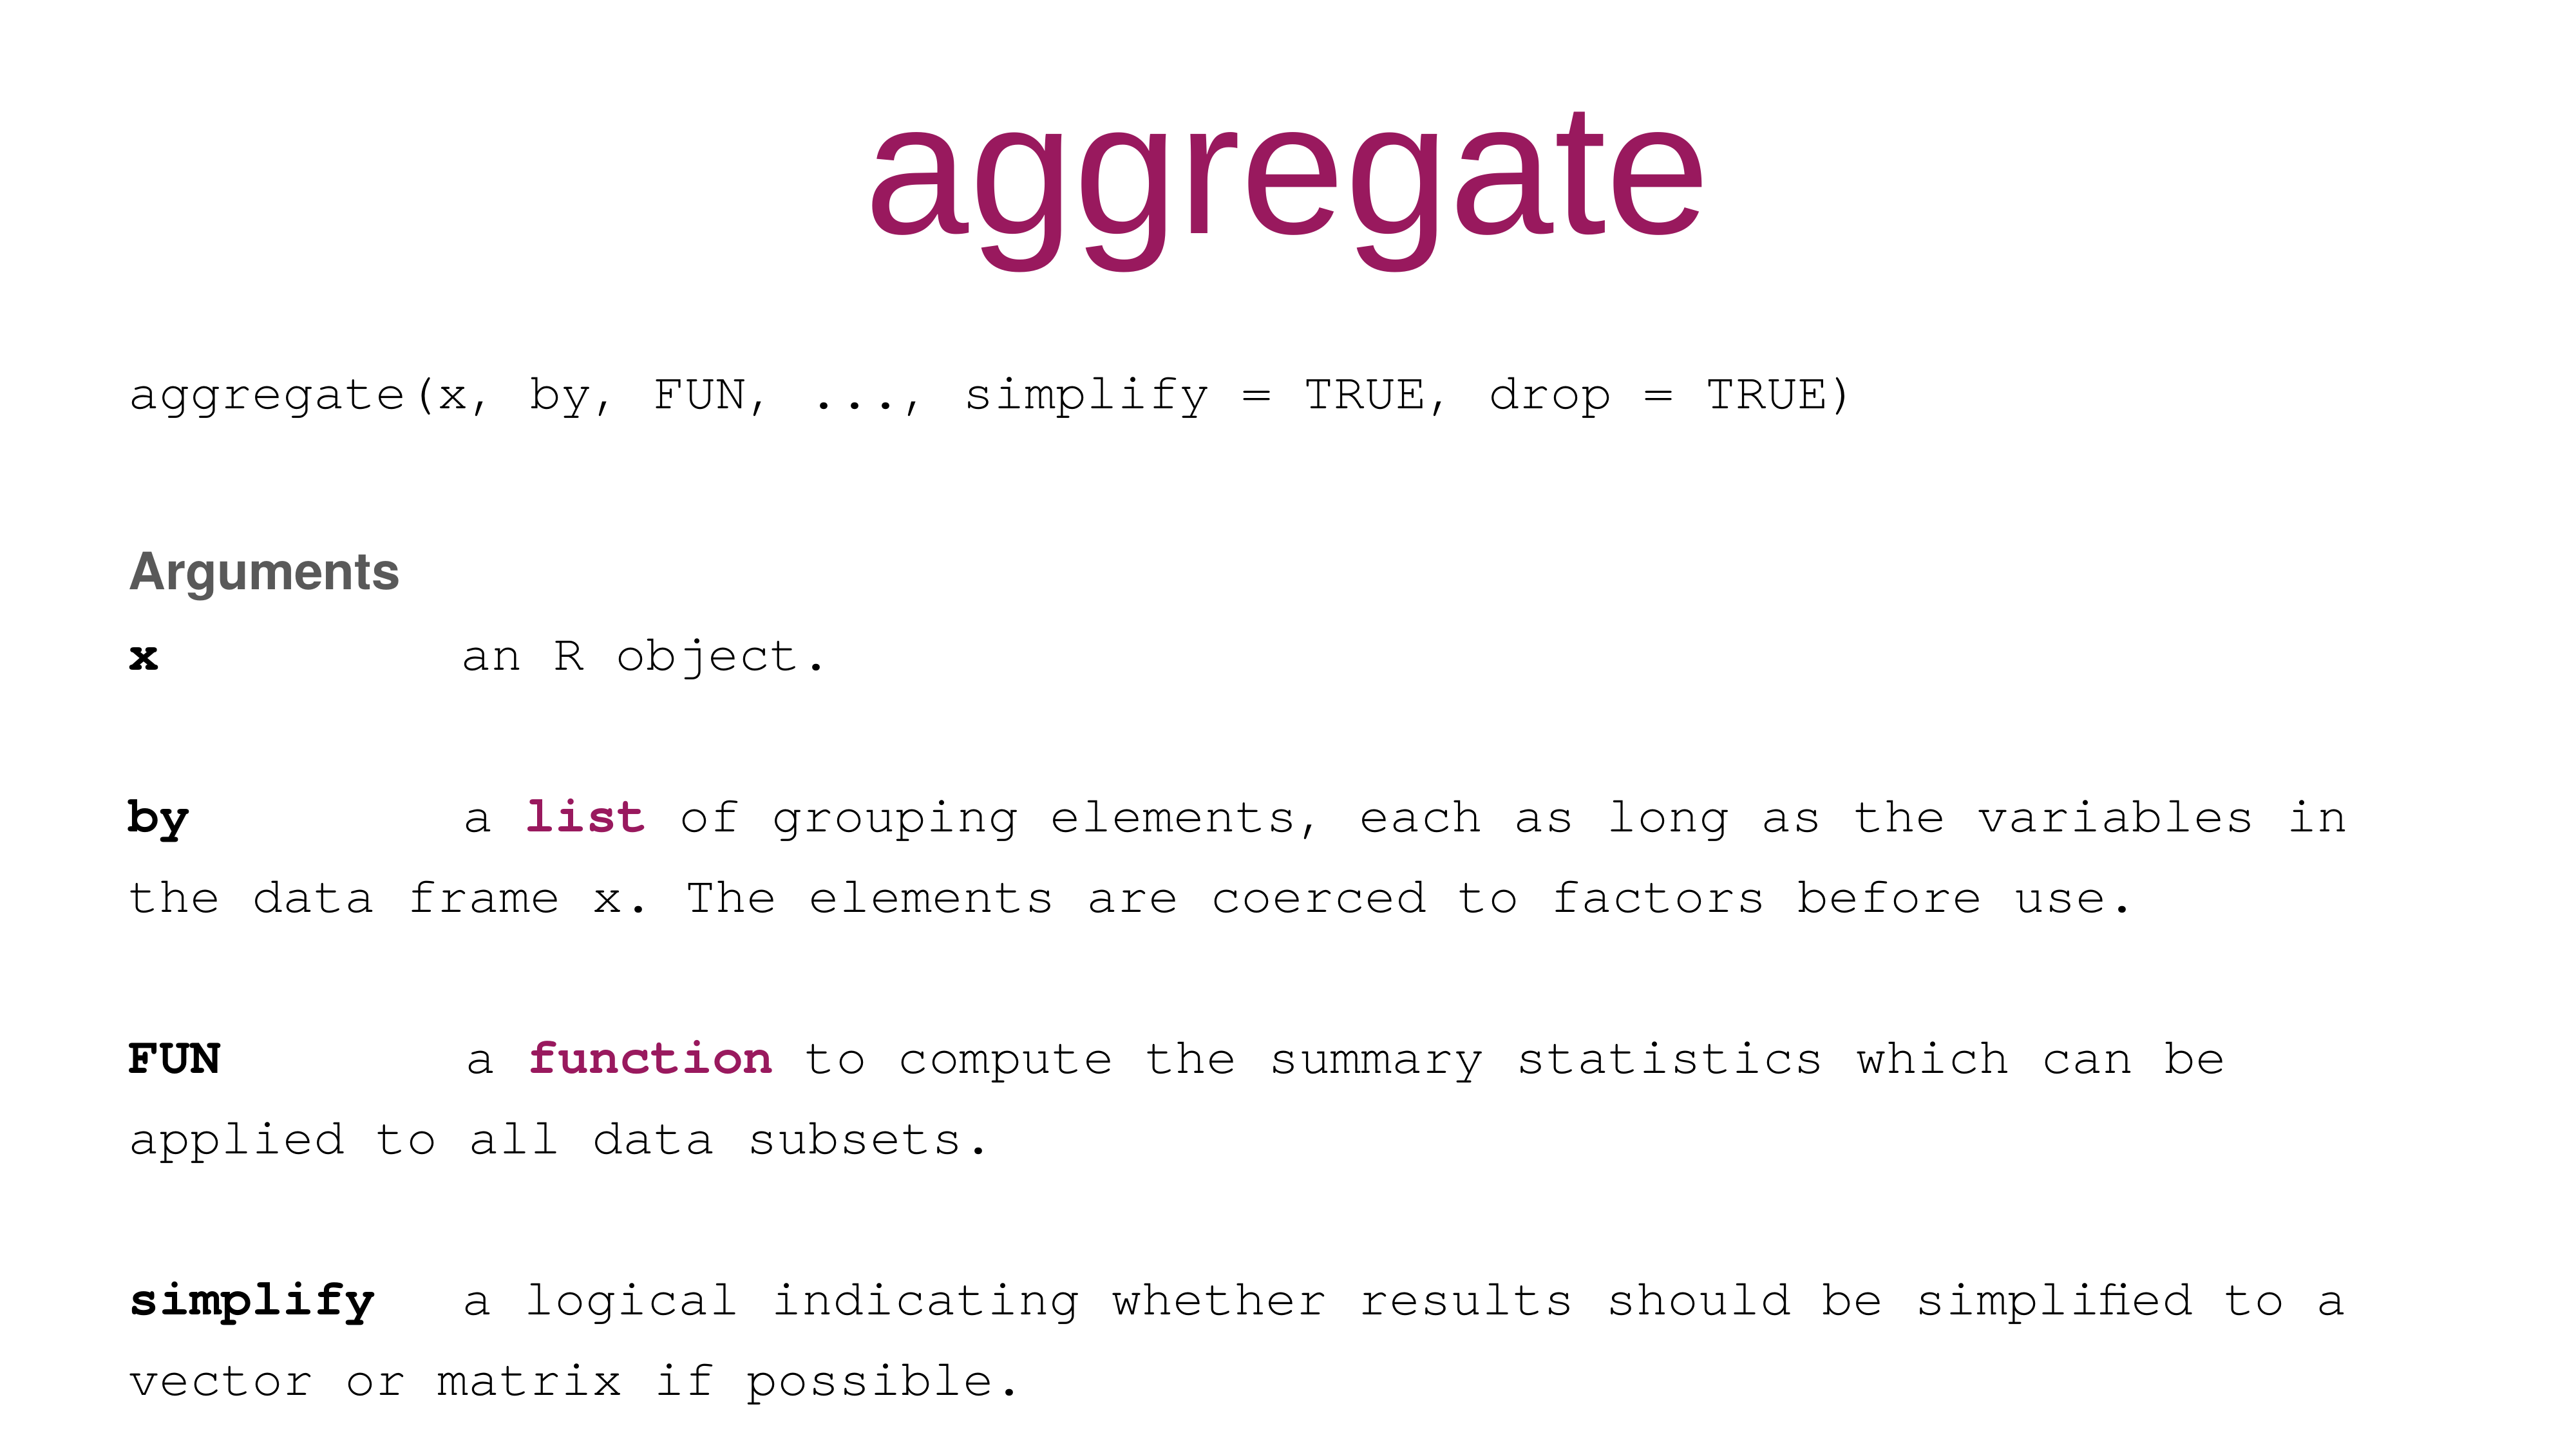

aggregate
aggregate(x, by, FUN, ..., simplify = TRUE, drop = TRUE)

Arguments
x                     an R object.

by                   a list of grouping elements, each as long as the variables in the data frame x. The elements are coerced to factors before use.

FUN                 a function to compute the summary statistics which can be applied to all data subsets.

simplify      a logical indicating whether results should be simplified to a vector or matrix if possible.

drop               a logical indicating whether to drop unused combinations of grouping values. The non-default case drop=FALSE has been amended for R 3.5.0 to drop unused combinations.